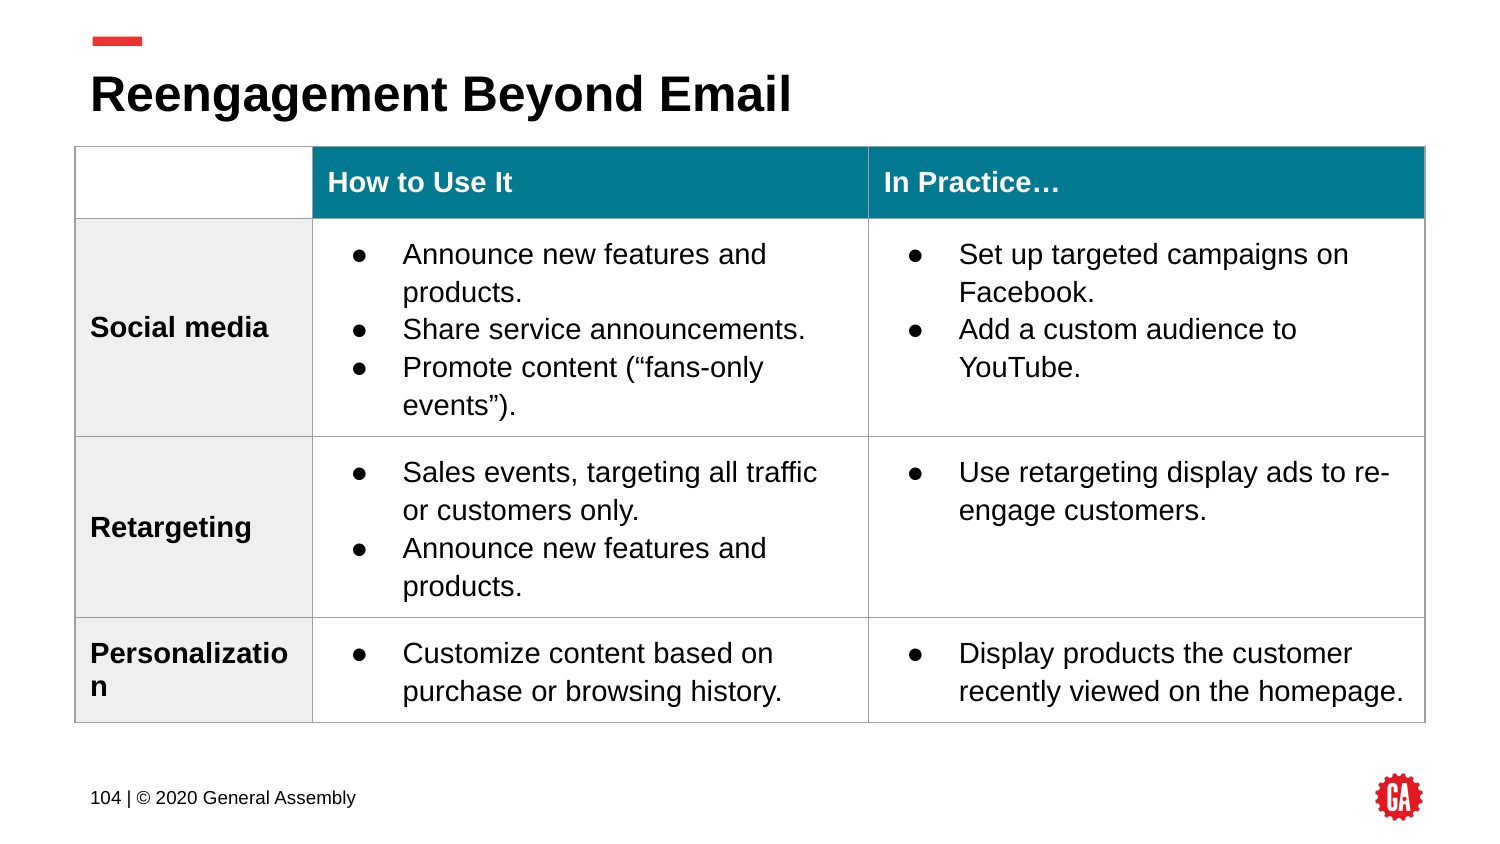

# Reengagement Beyond Email
|  | How to Use It | In Practice… |
| --- | --- | --- |
| Social media | Announce new features and products. Share service announcements. Promote content (“fans-only events”). | Set up targeted campaigns on Facebook. Add a custom audience to YouTube. |
| Retargeting | Sales events, targeting all traffic or customers only. Announce new features and products. | Use retargeting display ads to re-engage customers. |
| Personalization | Customize content based on purchase or browsing history. | Display products the customer recently viewed on the homepage. |
104 | © 2020 General Assembly